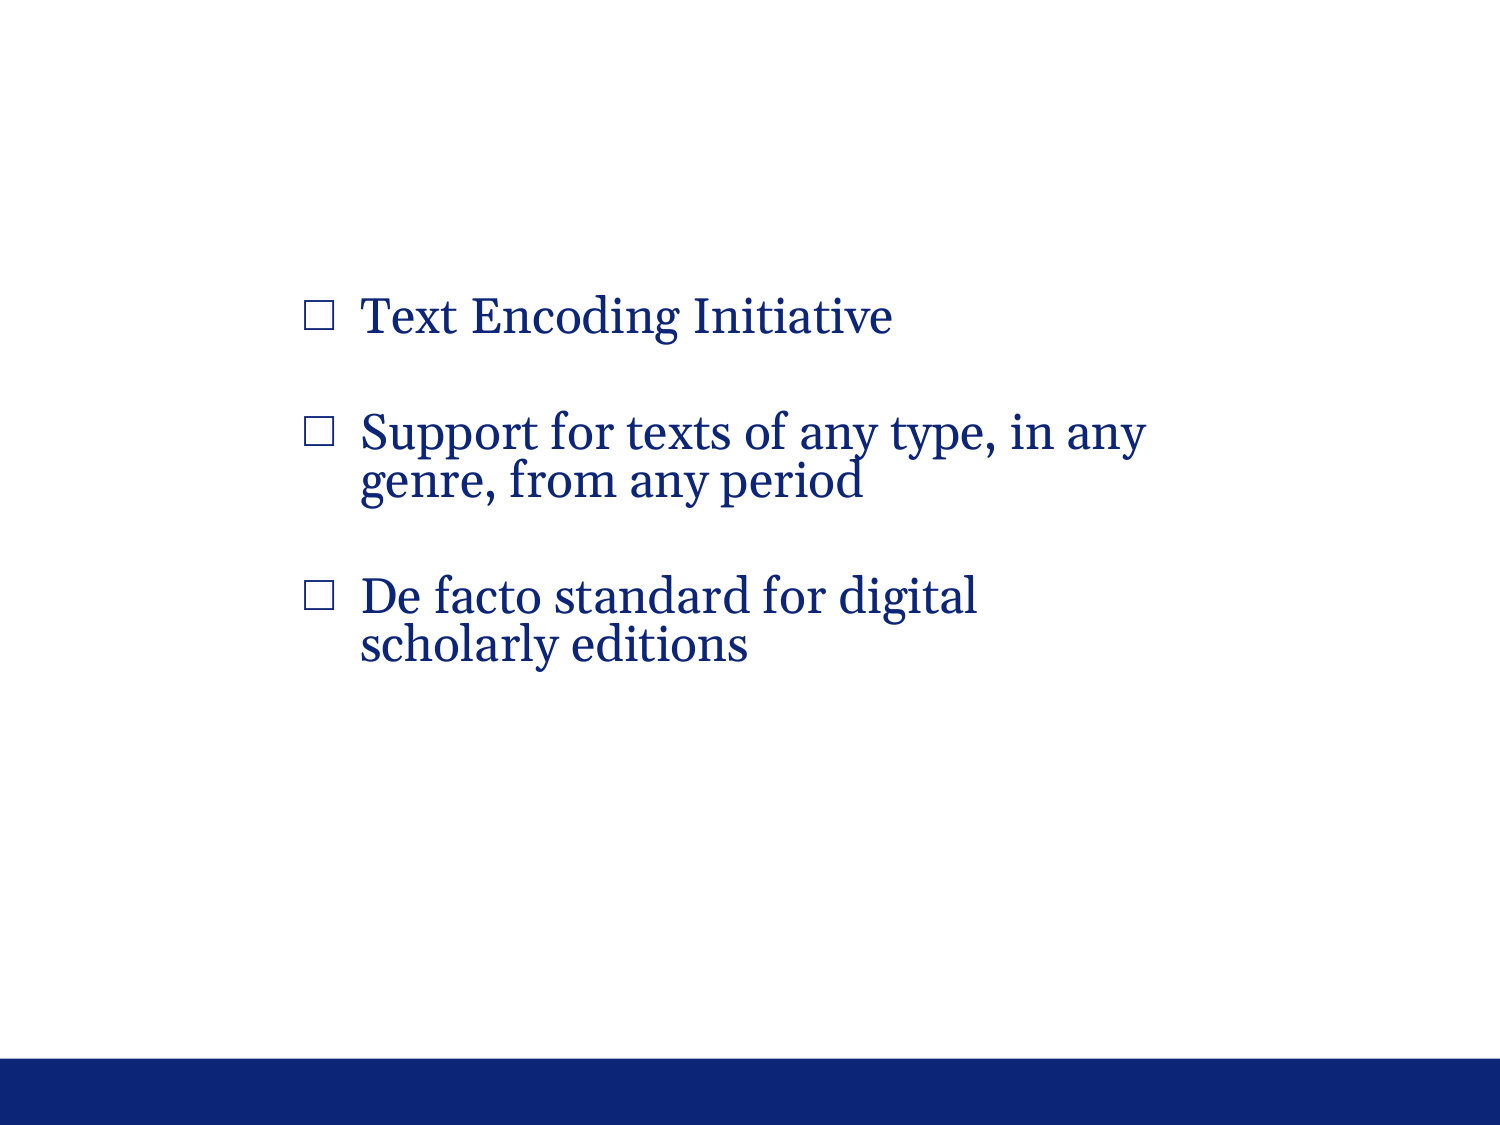

Text Encoding Initiative

Support for texts of any type, in any genre, from any period

De facto standard for digital scholarly editions